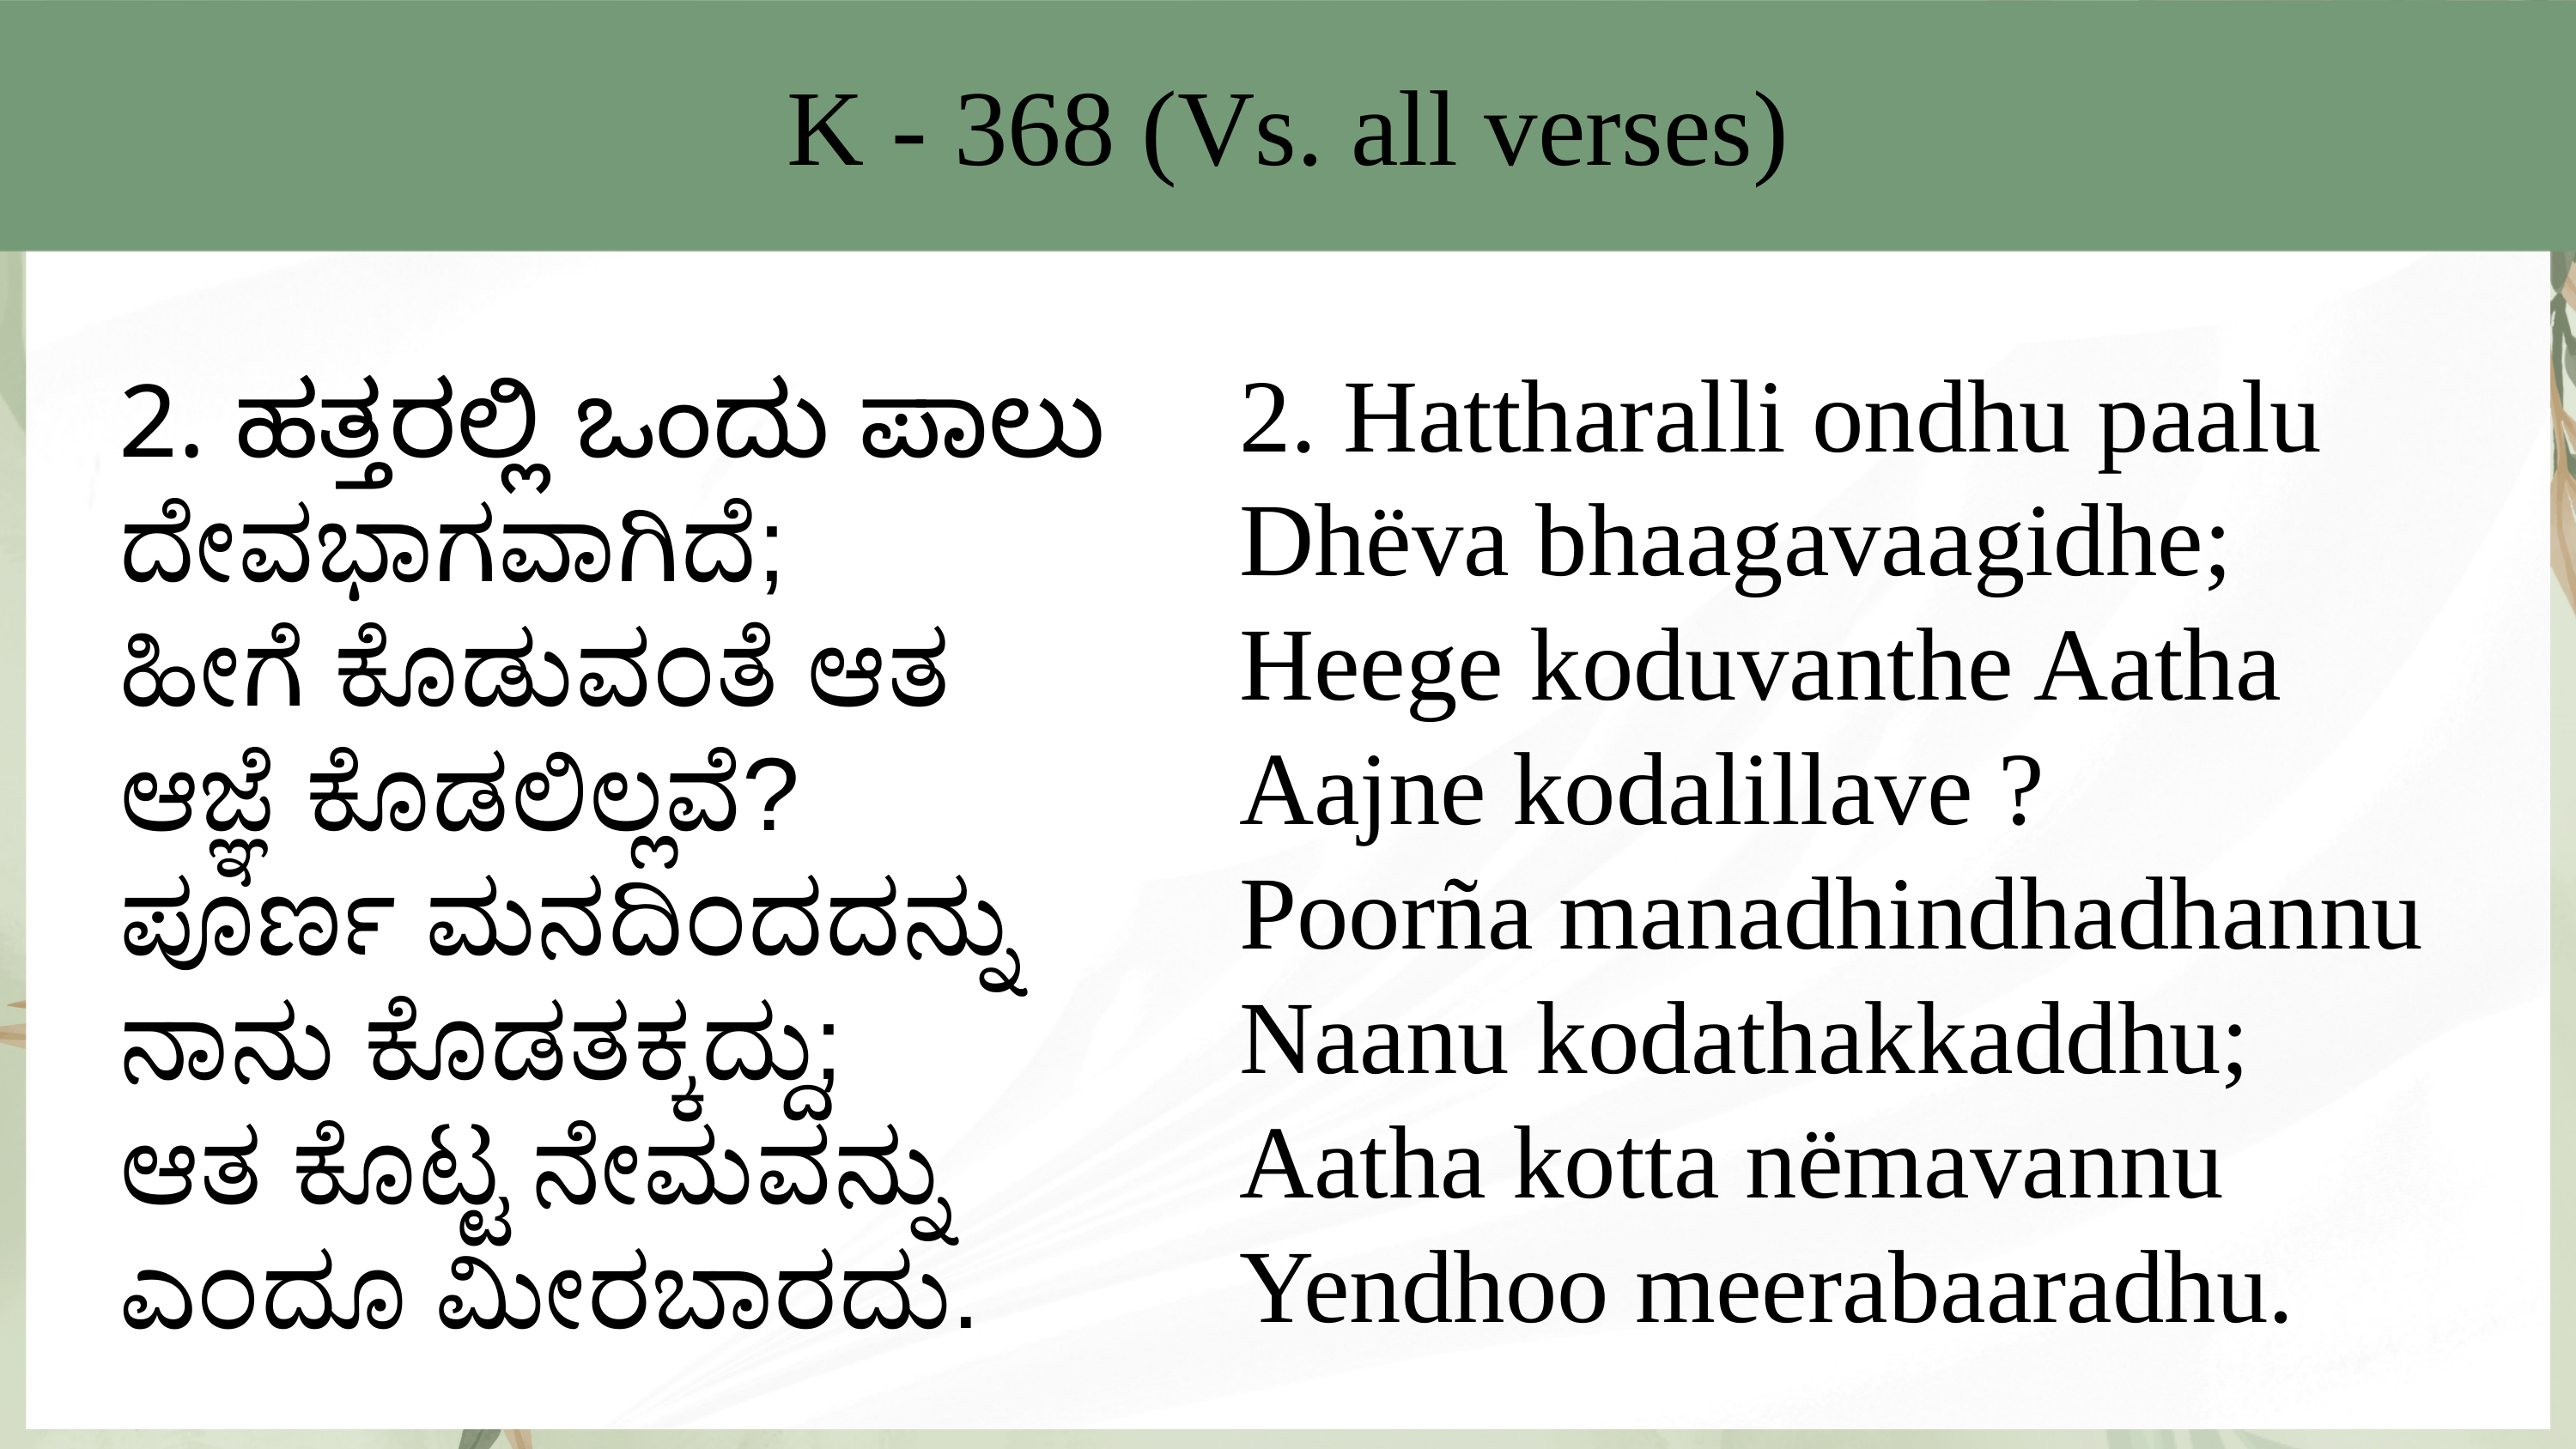

K - 368 (Vs. all verses)
2. Hattharalli ondhu paalu
Dhëva bhaagavaagidhe;
Heege koduvanthe Aatha
Aajne kodalillave ?
Poorña manadhindhadhannu
Naanu kodathakkaddhu;
Aatha kotta nëmavannu
Yendhoo meerabaaradhu.
2. ಹತ್ತರಲ್ಲಿ ಒಂದು ಪಾಲು
ದೇವಭಾಗವಾಗಿದೆ;
ಹೀಗೆ ಕೊಡುವಂತೆ ಆತ
ಆಜ್ಞೆ ಕೊಡಲಿಲ್ಲವೆ?
ಪೂರ್ಣ ಮನದಿಂದದನ್ನು
ನಾನು ಕೊಡತಕ್ಕದ್ದು;
ಆತ ಕೊಟ್ಟ ನೇಮವನ್ನು
ಎಂದೂ ಮೀರಬಾರದು.